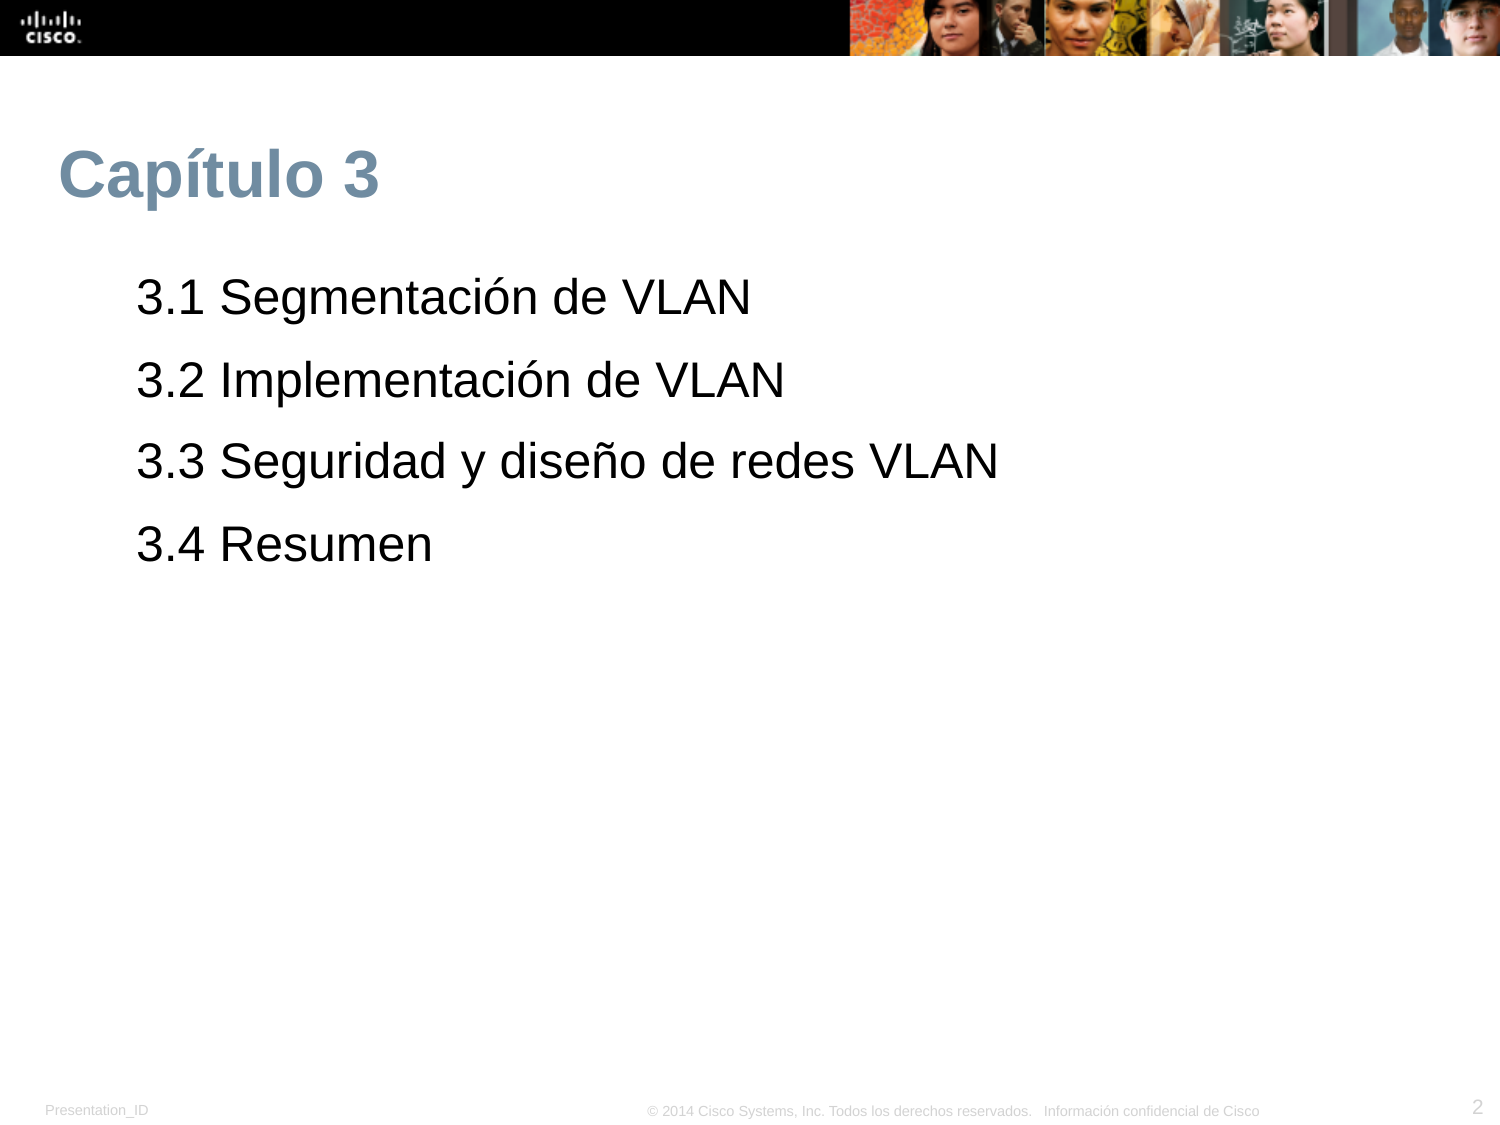

# Capítulo 3
3.1 Segmentación de VLAN
3.2 Implementación de VLAN
3.3 Seguridad y diseño de redes VLAN
3.4 Resumen